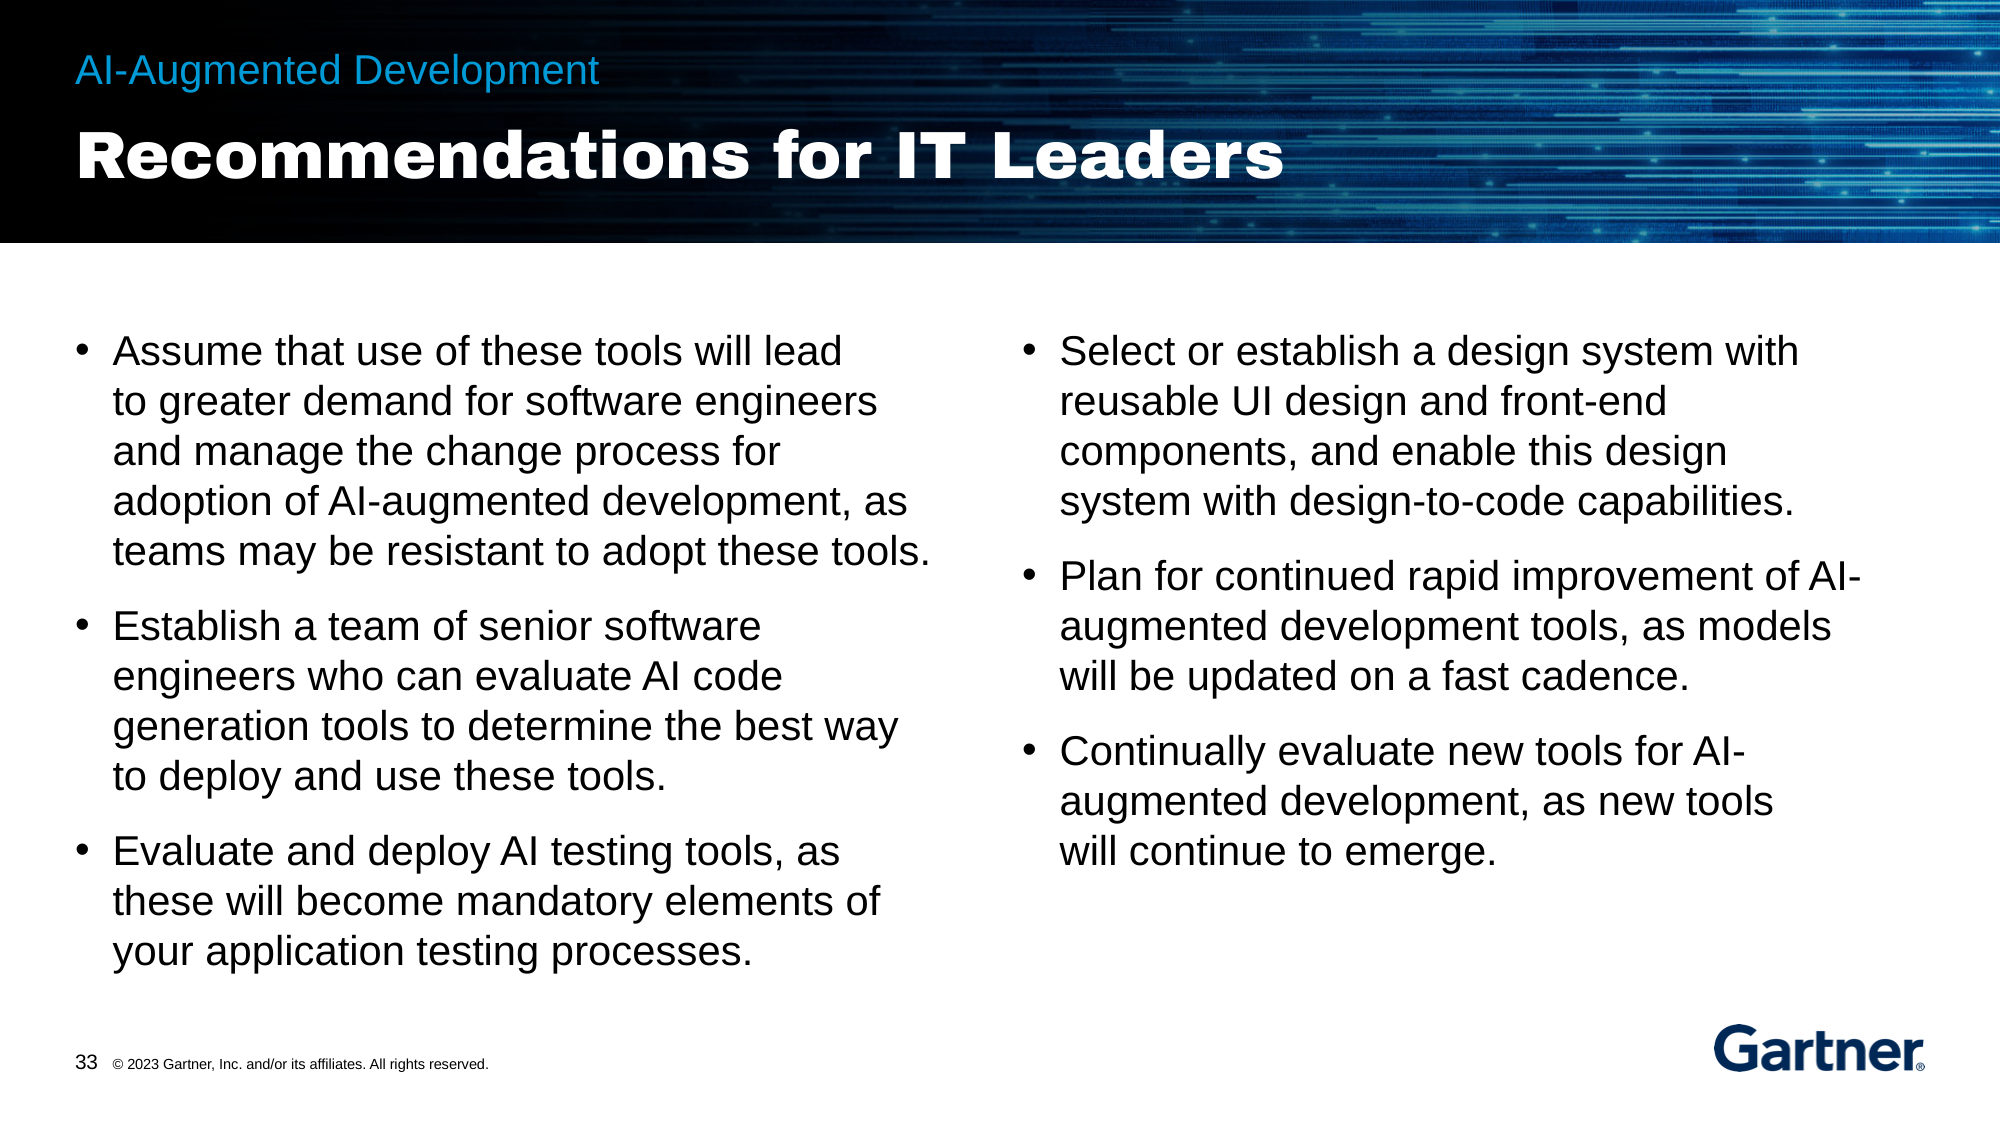

AI-Augmented Development
Assume that use of these tools will lead
to greater demand for software engineers and manage the change process for adoption of AI-augmented development, as teams may be resistant to adopt these tools.
Establish a team of senior software engineers who can evaluate AI code generation tools to determine the best way
to deploy and use these tools.
Evaluate and deploy AI testing tools, as these will become mandatory elements of your application testing processes.
Select or establish a design system with reusable UI design and front-end components, and enable this design
system with design-to-code capabilities.
Plan for continued rapid improvement of AI-augmented development tools, as models will be updated on a fast cadence.
Continually evaluate new tools for AI-augmented development, as new tools
will continue to emerge.